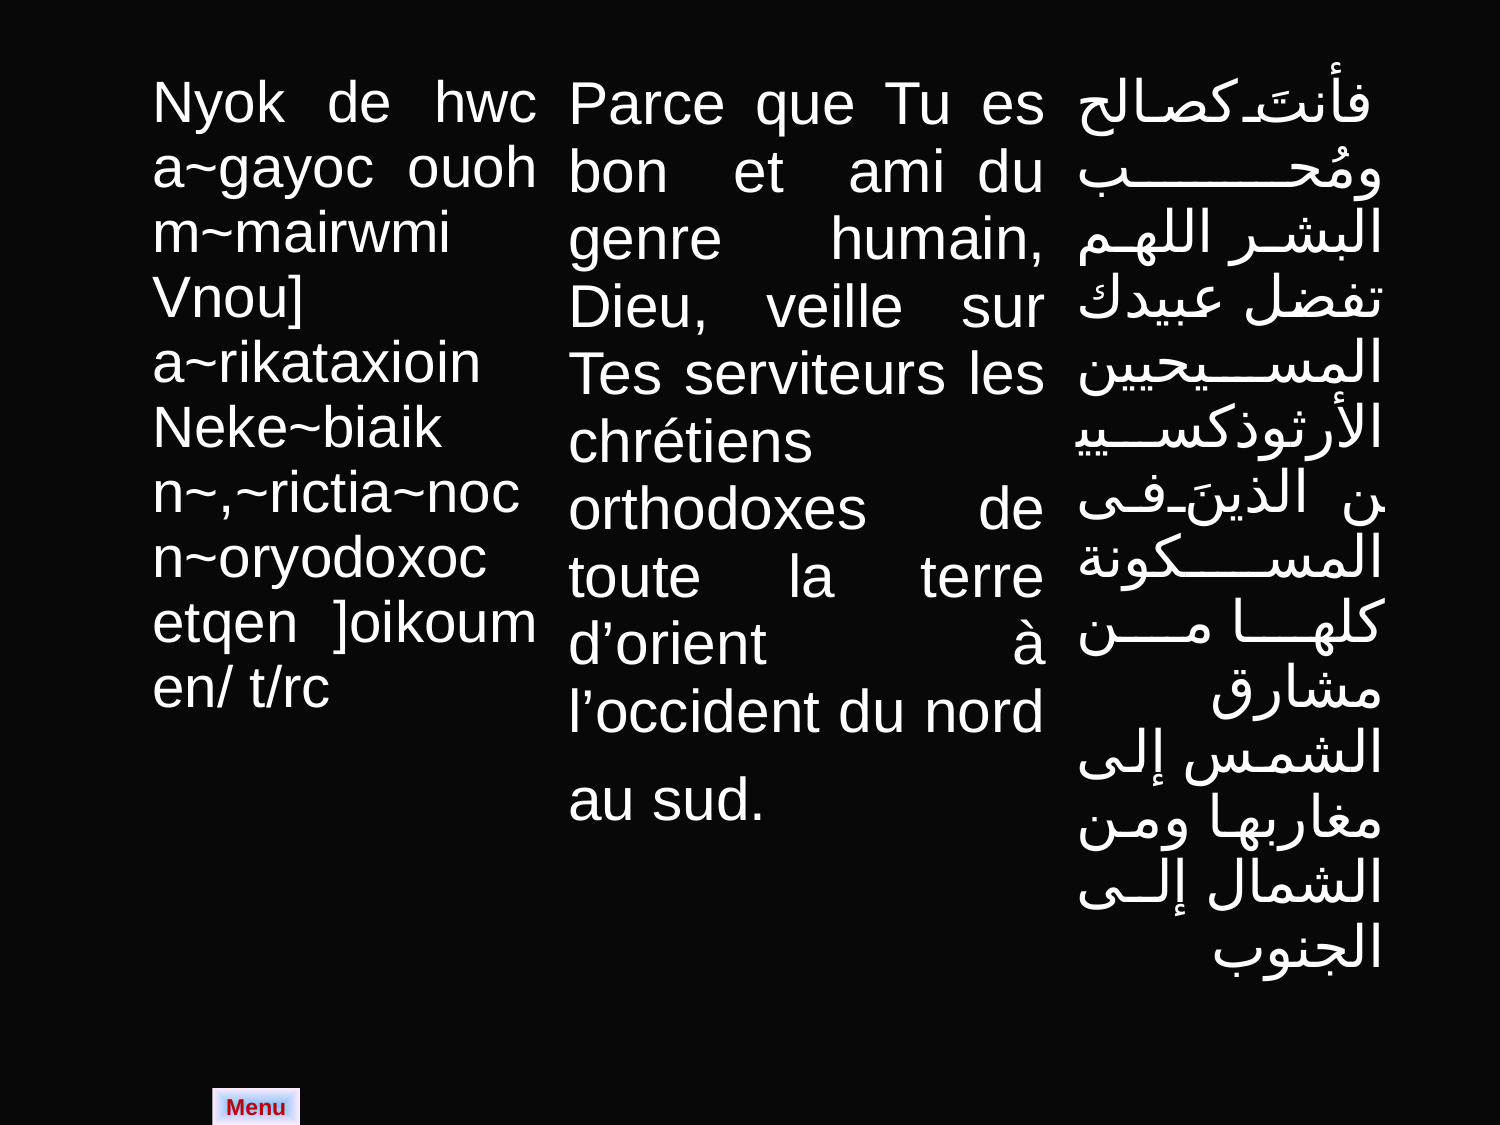

| Nyok de hwc a~gayoc ouoh m~mairwmi Vnou] a~rikataxioin Neke~biaik n~,~rictia~noc n~oryodoxoc etqen ]oikoumen/ t/rc | Parce que Tu es bon et ami du genre humain, Dieu, veille sur Tes serviteurs les chrétiens orthodoxes de toute la terre d’orient à l’occident du nord au sud. | فأنتَ كصالح ومُحـب البشر اللهم تفضل عبيدك المسيحيين الأرثوذكسيين الذينَ فى المسكونة كلها من مشارق الشمس إلى مغاربها ومن الشمال إلى الجنوب |
| --- | --- | --- |
Menu